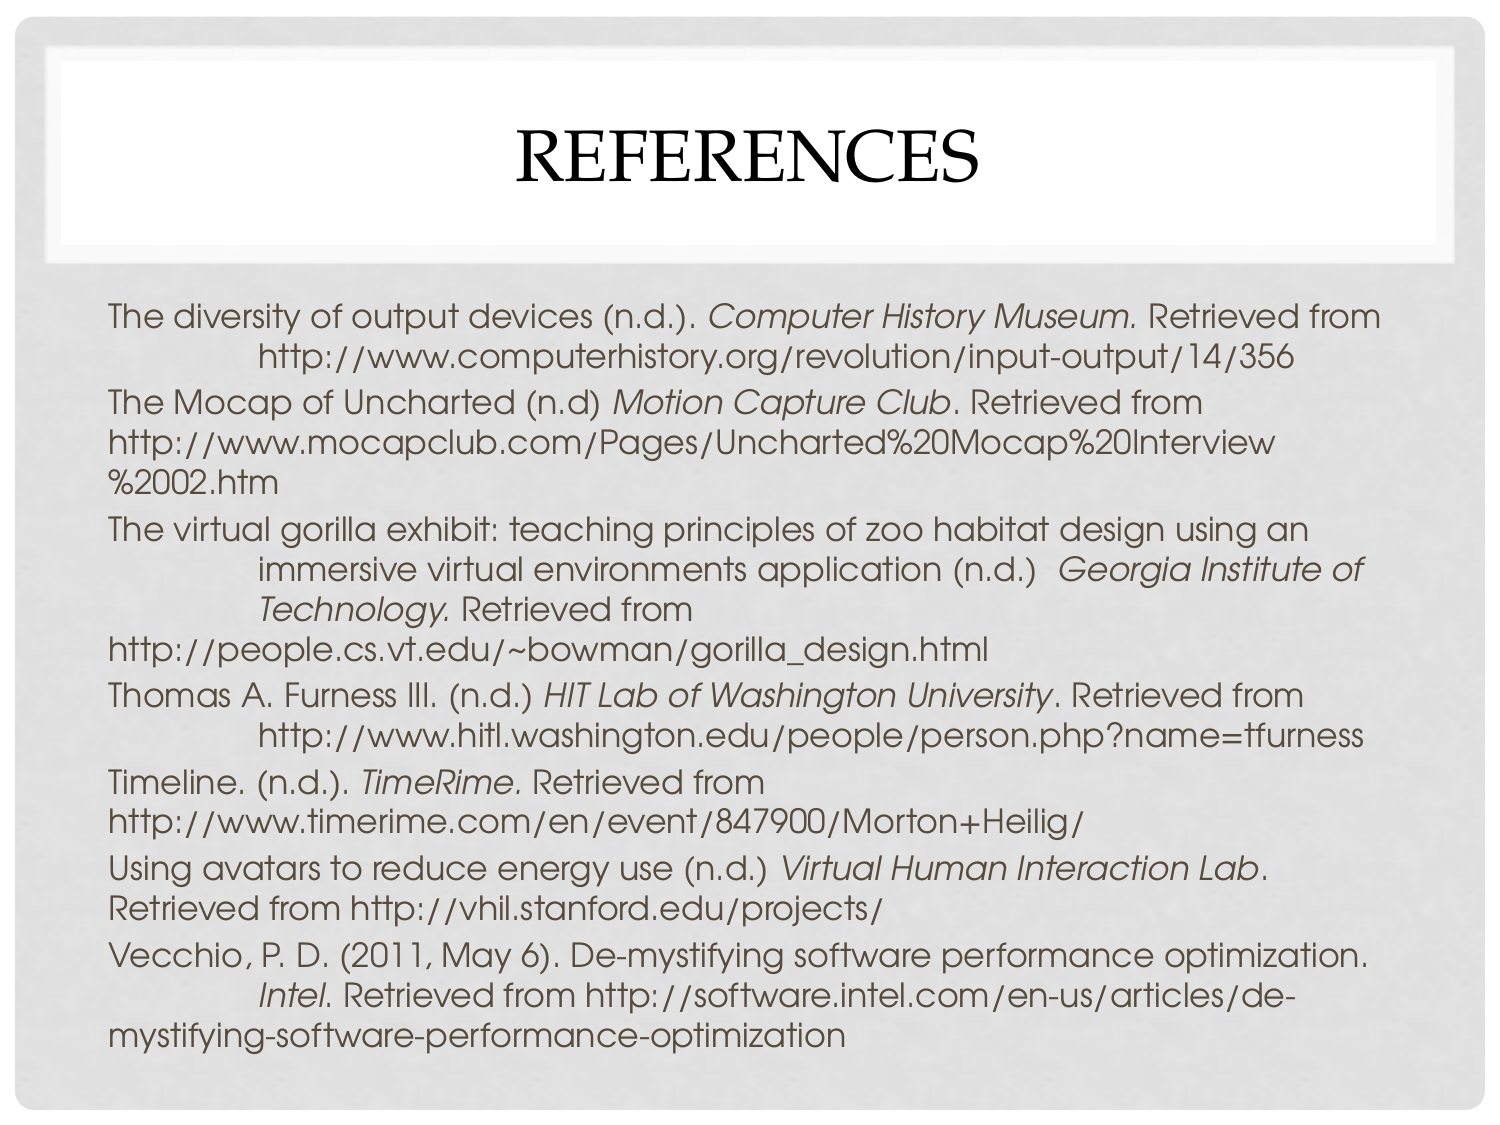

# References
The diversity of output devices (n.d.). Computer History Museum. Retrieved from 	http://www.computerhistory.org/revolution/input-output/14/356
The Mocap of Uncharted (n.d) Motion Capture Club. Retrieved from 	http://www.mocapclub.com/Pages/Uncharted%20Mocap%20Interview	%2002.htm
The virtual gorilla exhibit: teaching principles of zoo habitat design using an 	immersive virtual environments application (n.d.)  Georgia Institute of 	Technology. Retrieved from 	http://people.cs.vt.edu/~bowman/gorilla_design.html
Thomas A. Furness III. (n.d.) HIT Lab of Washington University. Retrieved from 	http://www.hitl.washington.edu/people/person.php?name=tfurness
Timeline. (n.d.). TimeRime. Retrieved from 	http://www.timerime.com/en/event/847900/Morton+Heilig/
Using avatars to reduce energy use (n.d.) Virtual Human Interaction Lab. 	Retrieved from http://vhil.stanford.edu/projects/
Vecchio, P. D. (2011, May 6). De-mystifying software performance optimization. 	Intel. Retrieved from http://software.intel.com/en-us/articles/de-	mystifying-software-performance-optimization